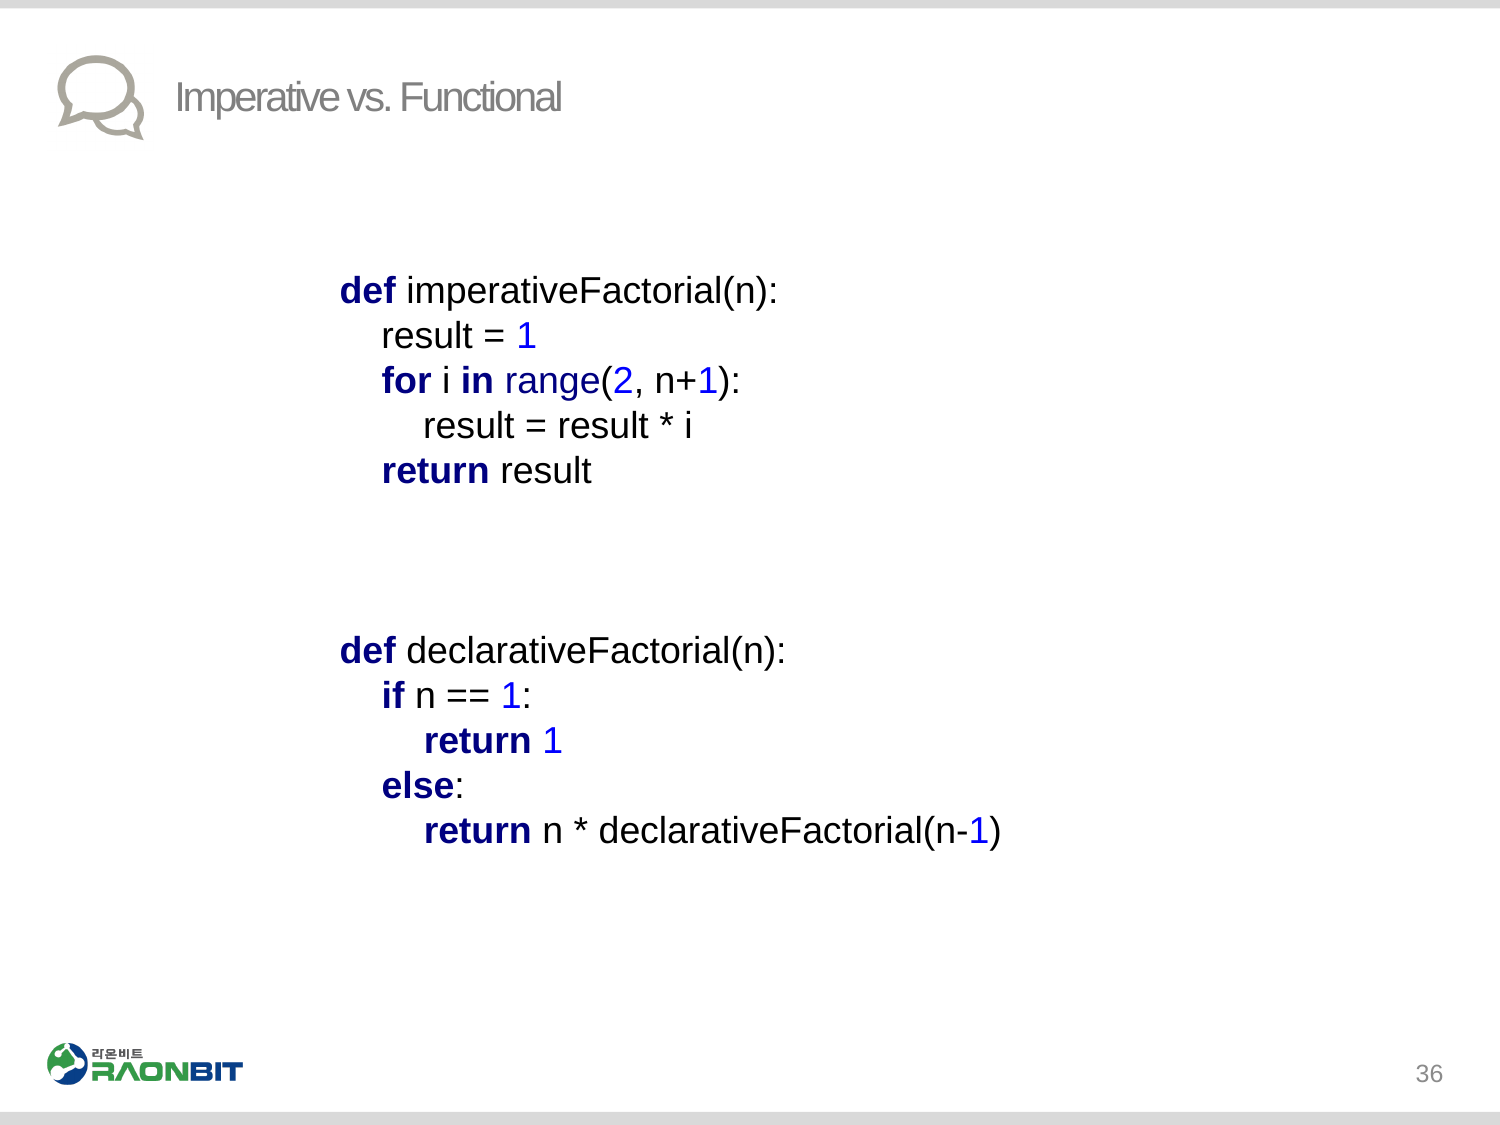

# Imperative vs. Functional
def imperativeFactorial(n):
    result = 1
    for i in range(2, n+1):
        result = result * i
    return result

def declarativeFactorial(n):
    if n == 1:
        return 1
    else:
        return n * declarativeFactorial(n-1)
36